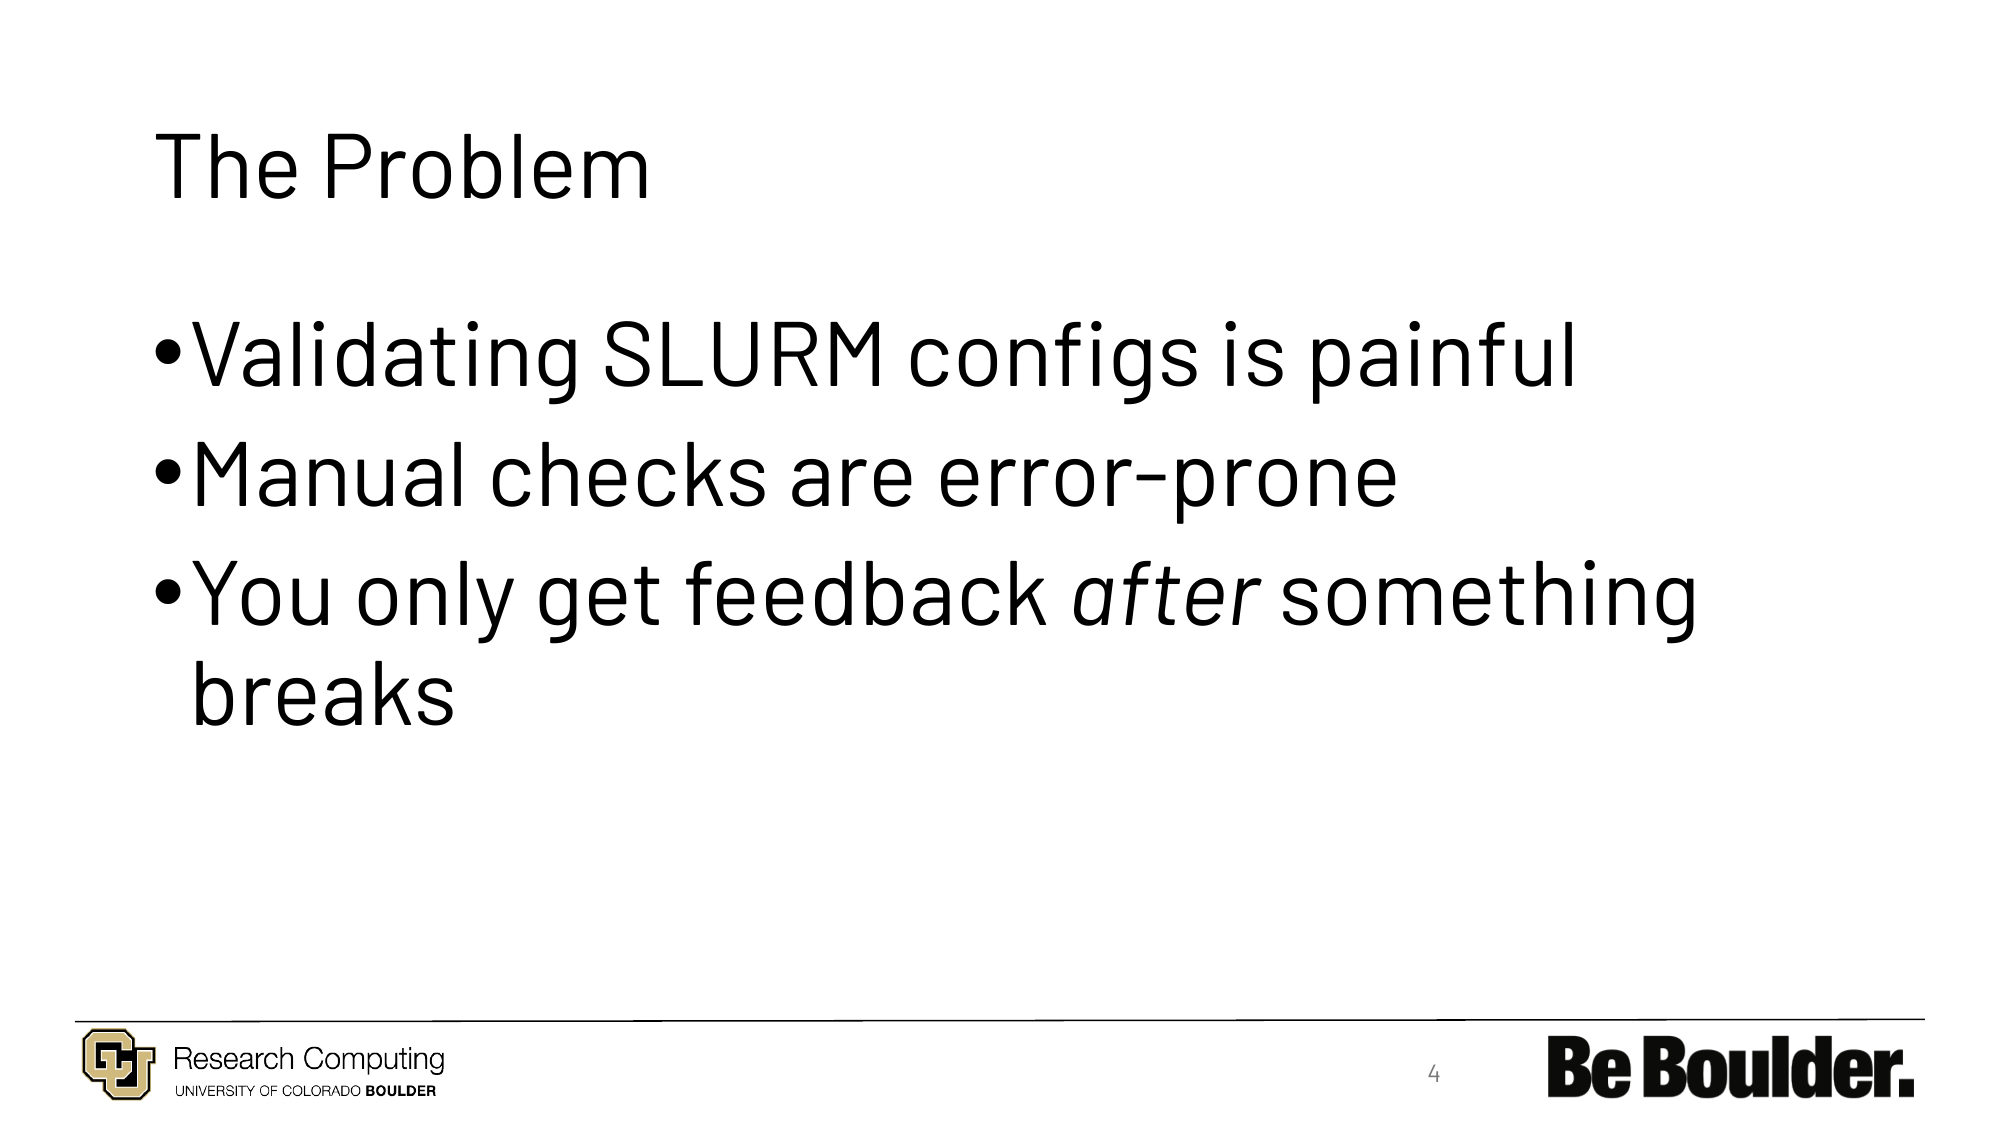

# The Problem
Validating SLURM configs is painful
Manual checks are error-prone
You only get feedback after something breaks

4